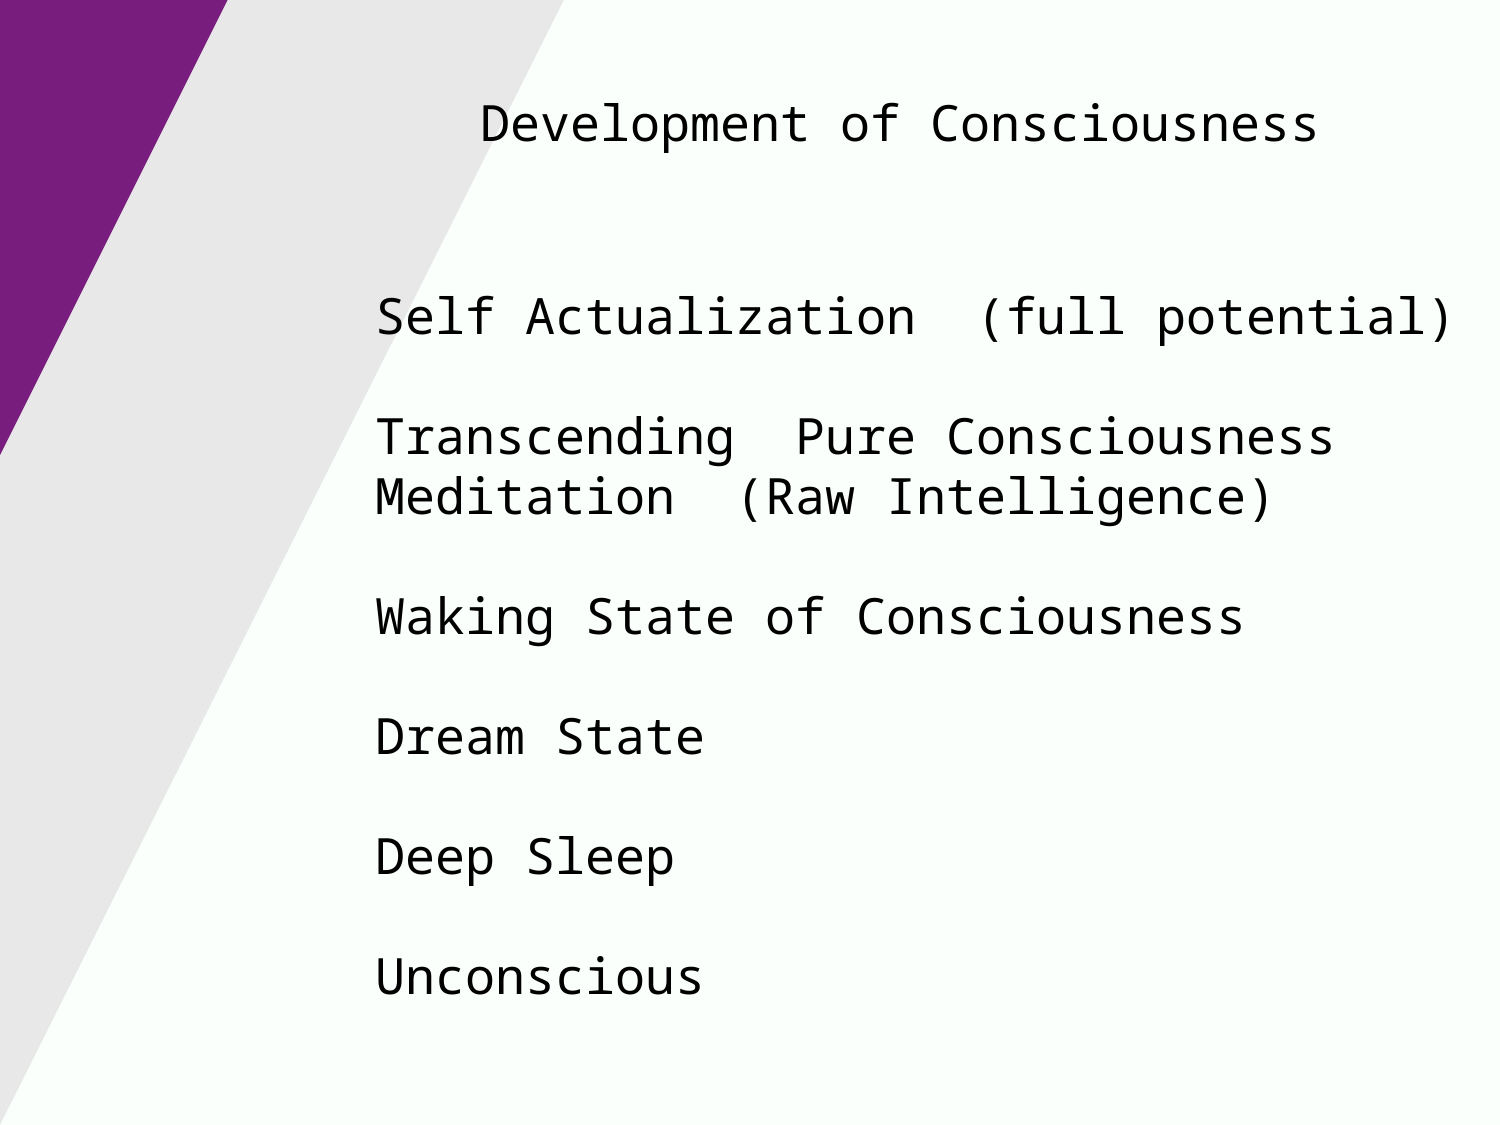

Development of Consciousness
Self Actualization  (full potential)

Transcending  Pure Consciousness
Meditation  (Raw Intelligence)

Waking State of Consciousness

Dream State

Deep Sleep

Unconscious